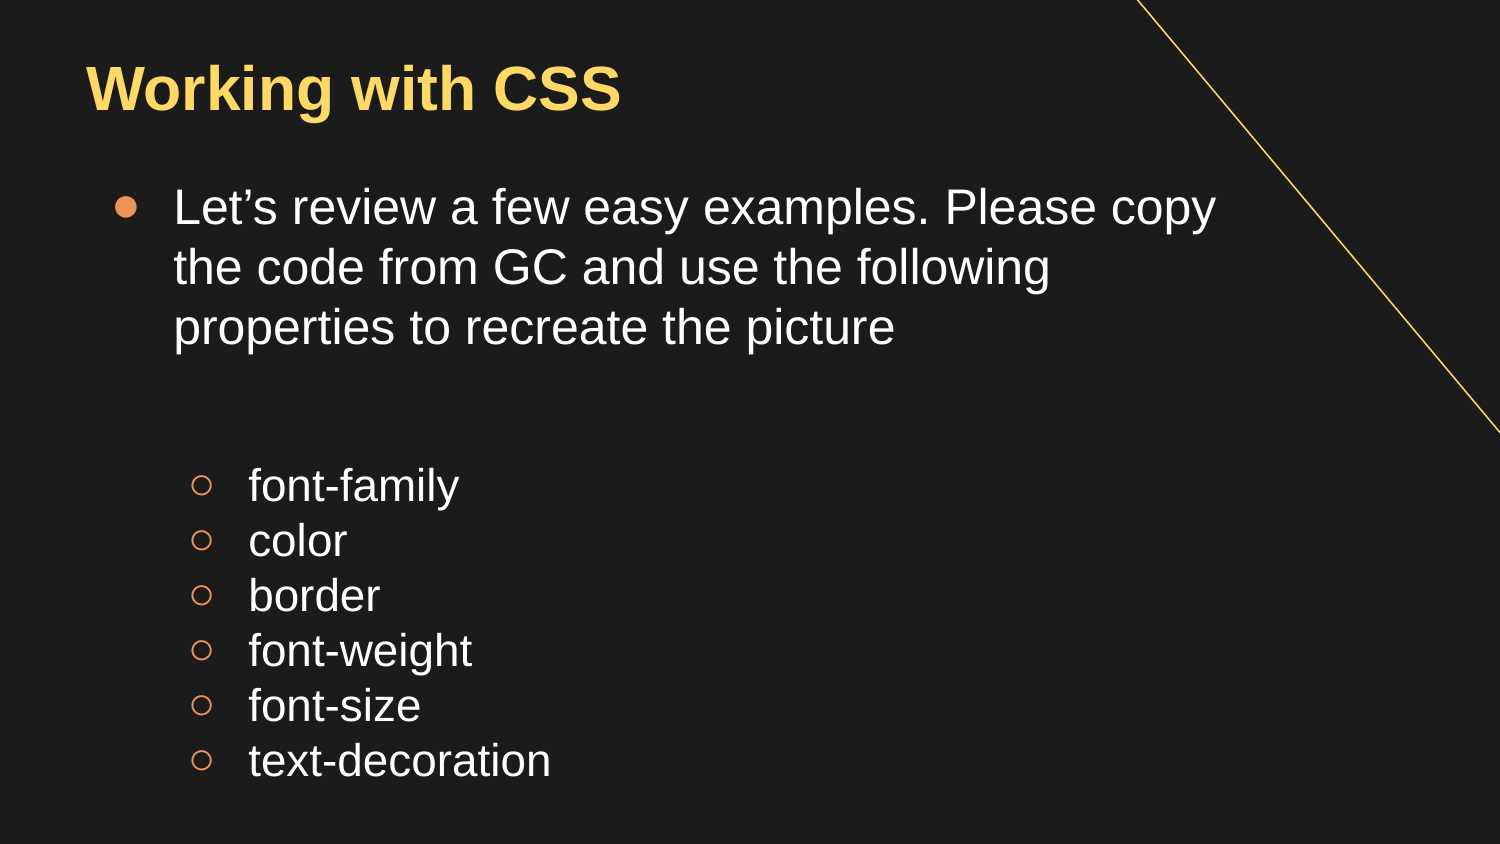

# Working with CSS
Let’s review a few easy examples. Please copy the code from GC and use the following properties to recreate the picture

font-family
color
border
font-weight
font-size
text-decoration